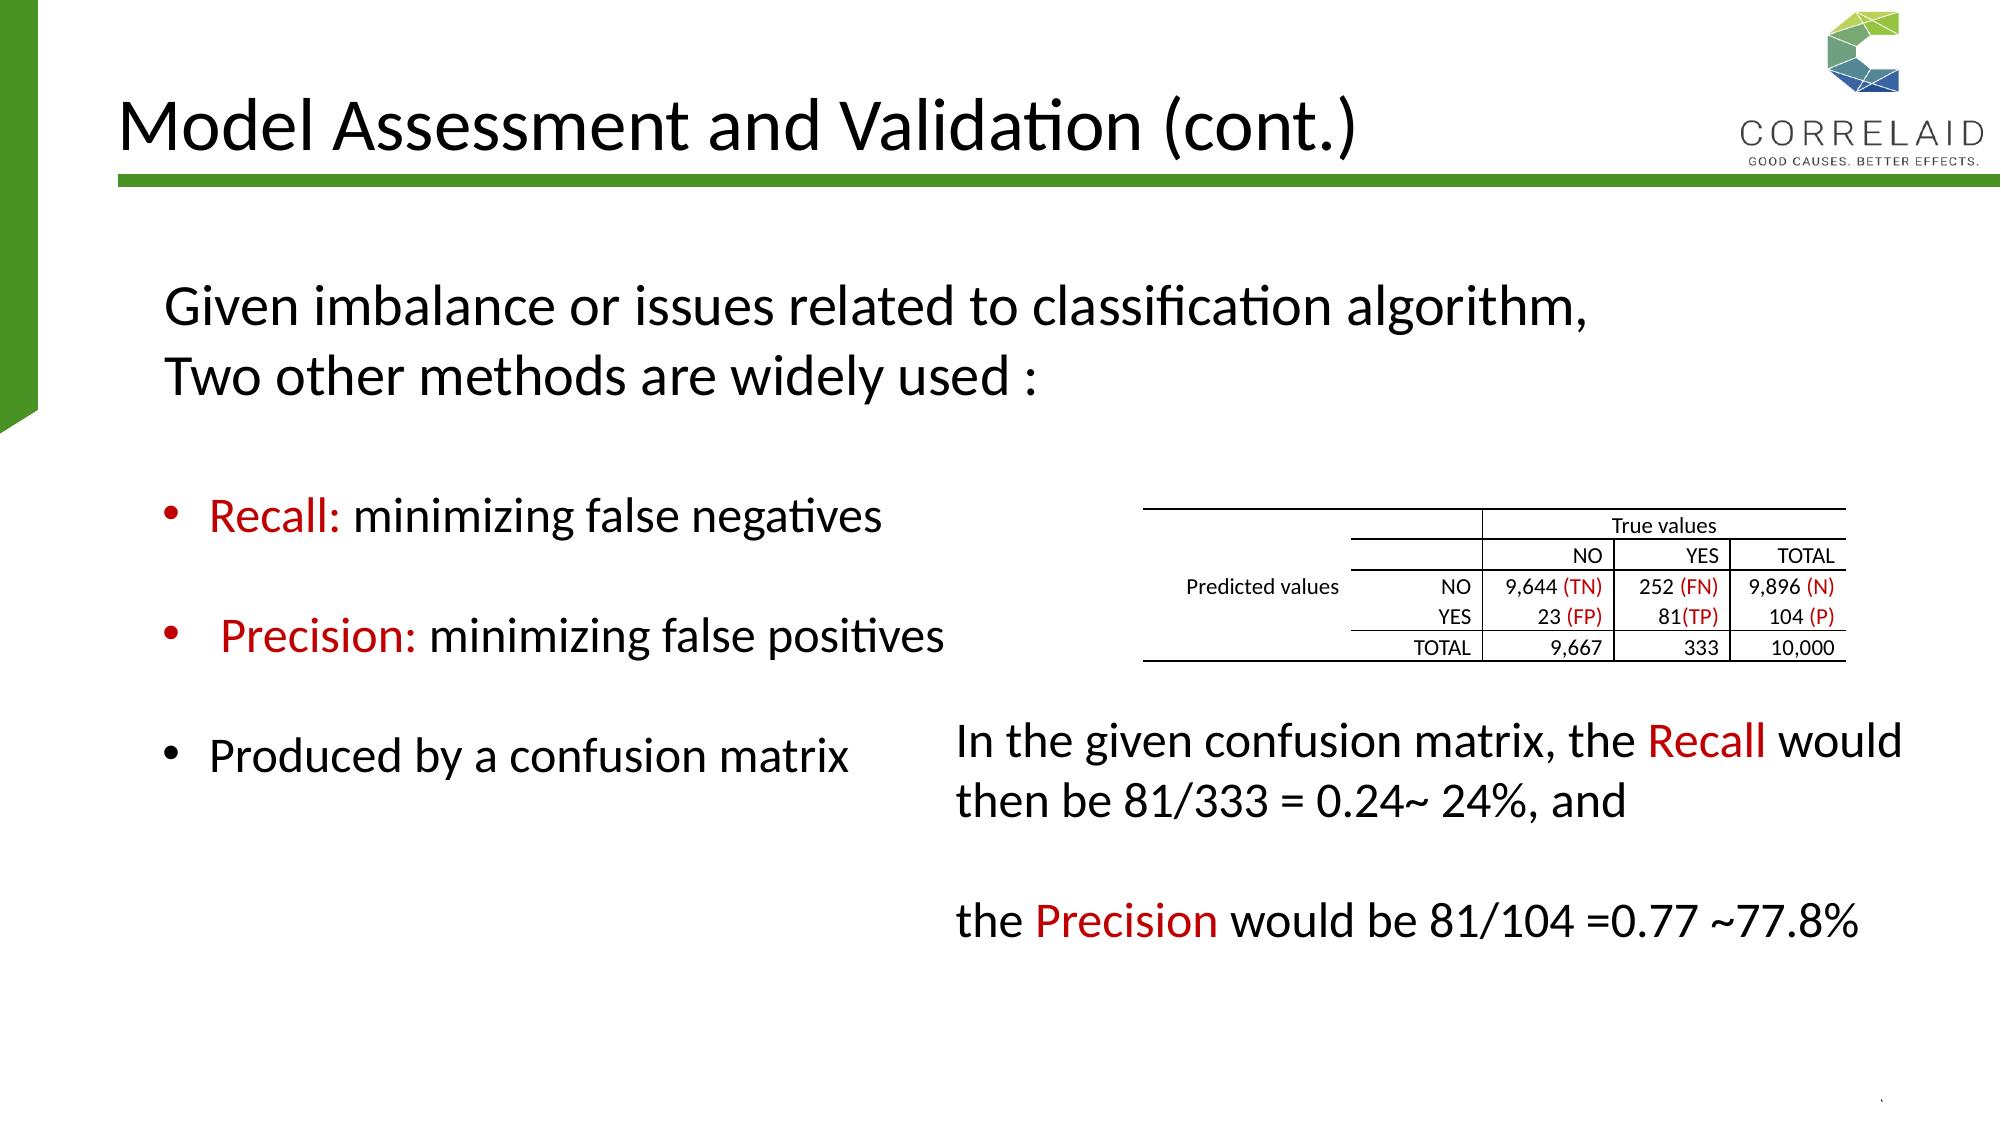

# Model Assessment and Validation (cont.)
 Given imbalance or issues related to classification algorithm,
 Two other methods are widely used :

Recall: minimizing false negatives

 Precision: minimizing false positives

Produced by a confusion matrix

| Predicted values |  | True values |  |  |
| --- | --- | --- | --- | --- |
|  |  | NO | YES | TOTAL |
|  | NO | 9,644 (TN) | 252 (FN) | 9,896 (N) |
|  | YES | 23 (FP) | 81(TP) | 104 (P) |
|  | TOTAL | 9,667 | 333 | 10,000 |
In the given confusion matrix, the Recall would then be 81/333 = 0.24~ 24%, and

the Precision would be 81/104 =0.77 ~77.8%